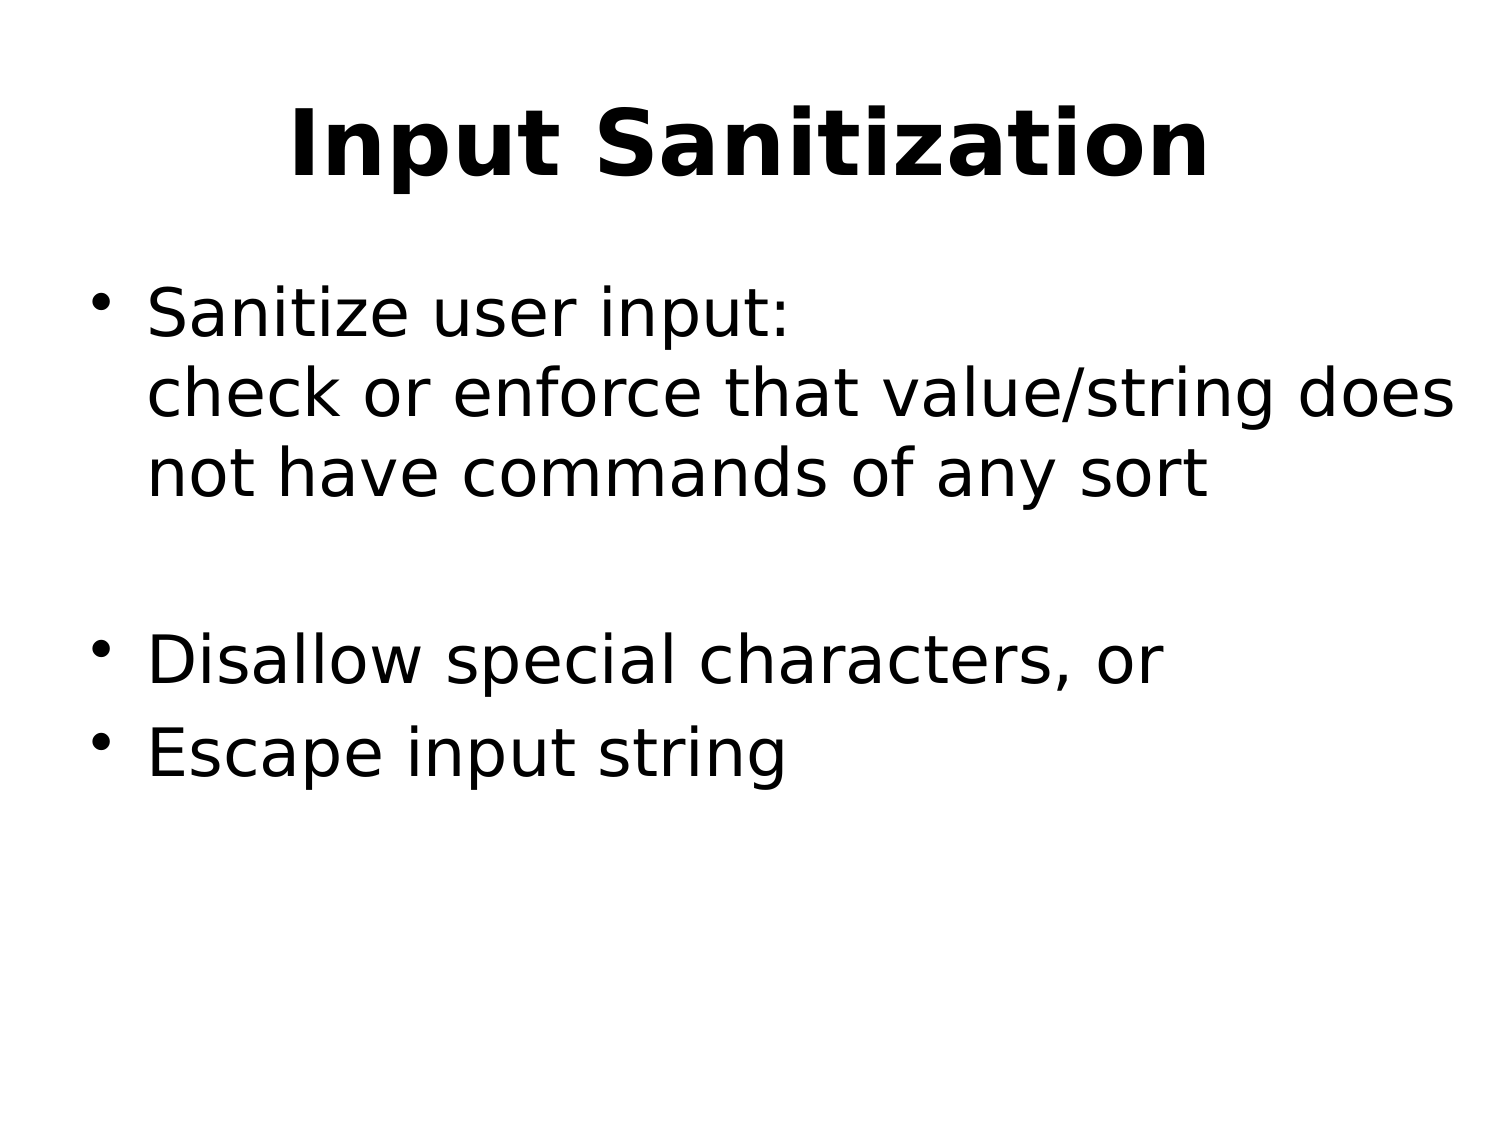

# Input Sanitization
Sanitize user input:                          check or enforce that value/string does not have commands of any sort

Disallow special characters, or
Escape input string